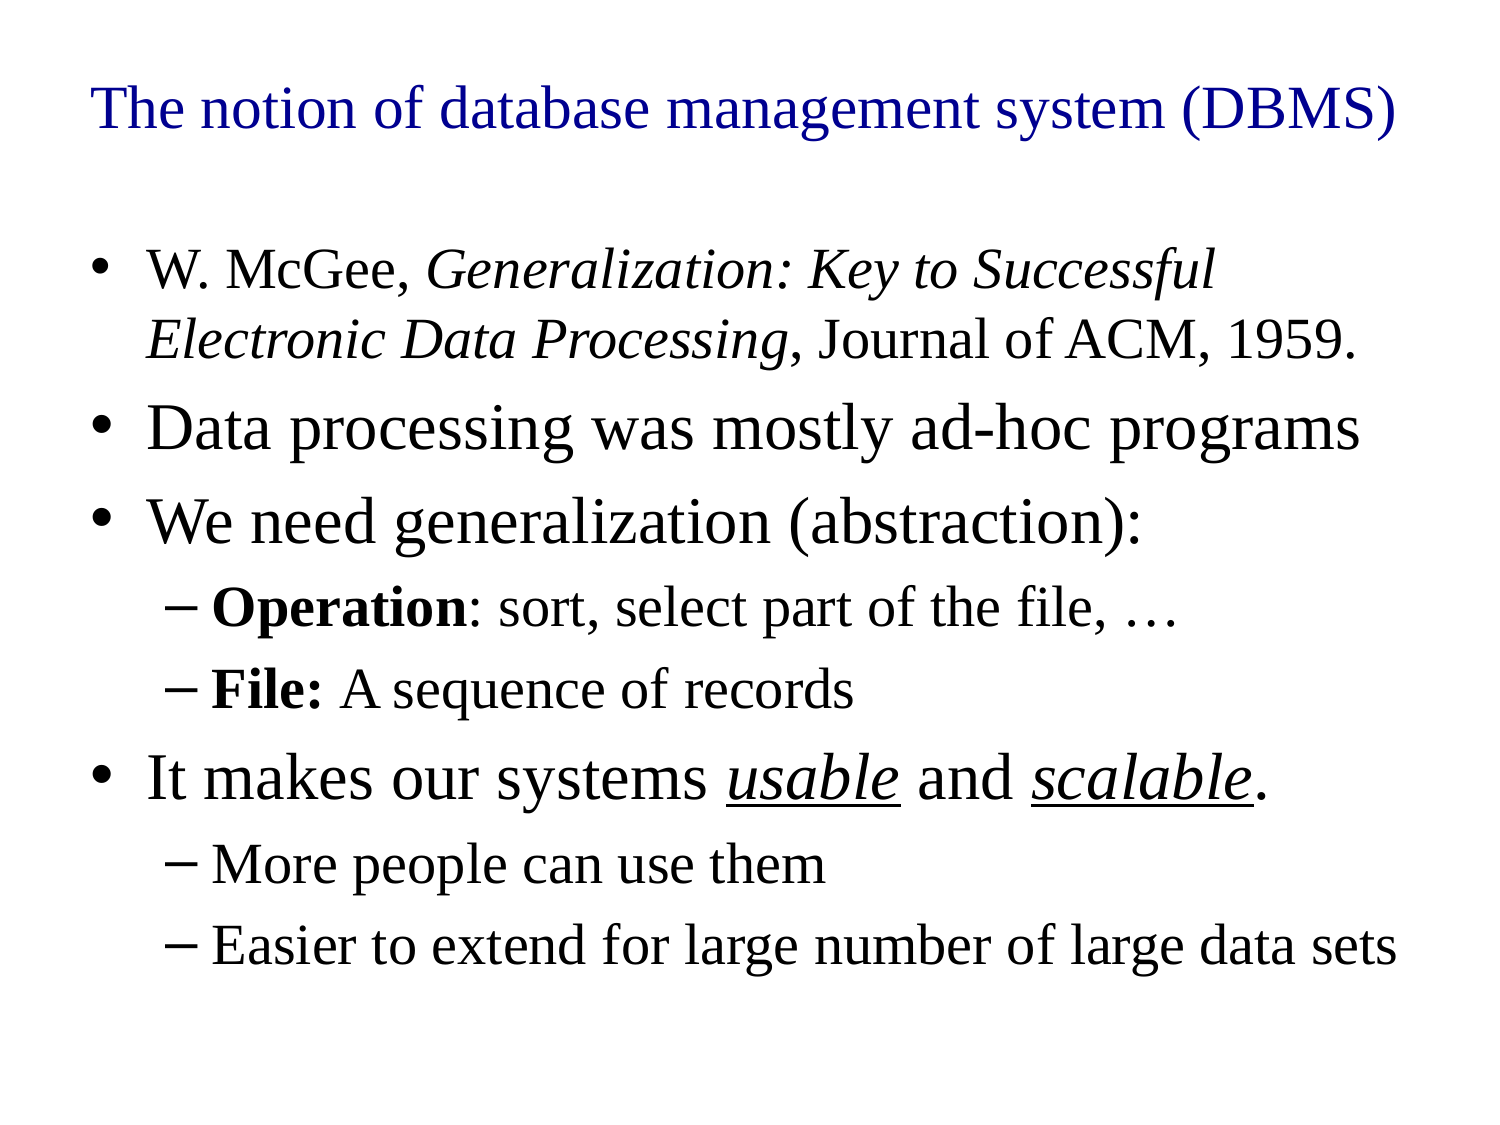

# The notion of database management system (DBMS)
W. McGee, Generalization: Key to Successful Electronic Data Processing, Journal of ACM, 1959.
Data processing was mostly ad-hoc programs
We need generalization (abstraction):
Operation: sort, select part of the file, …
File: A sequence of records
It makes our systems usable and scalable.
More people can use them
Easier to extend for large number of large data sets